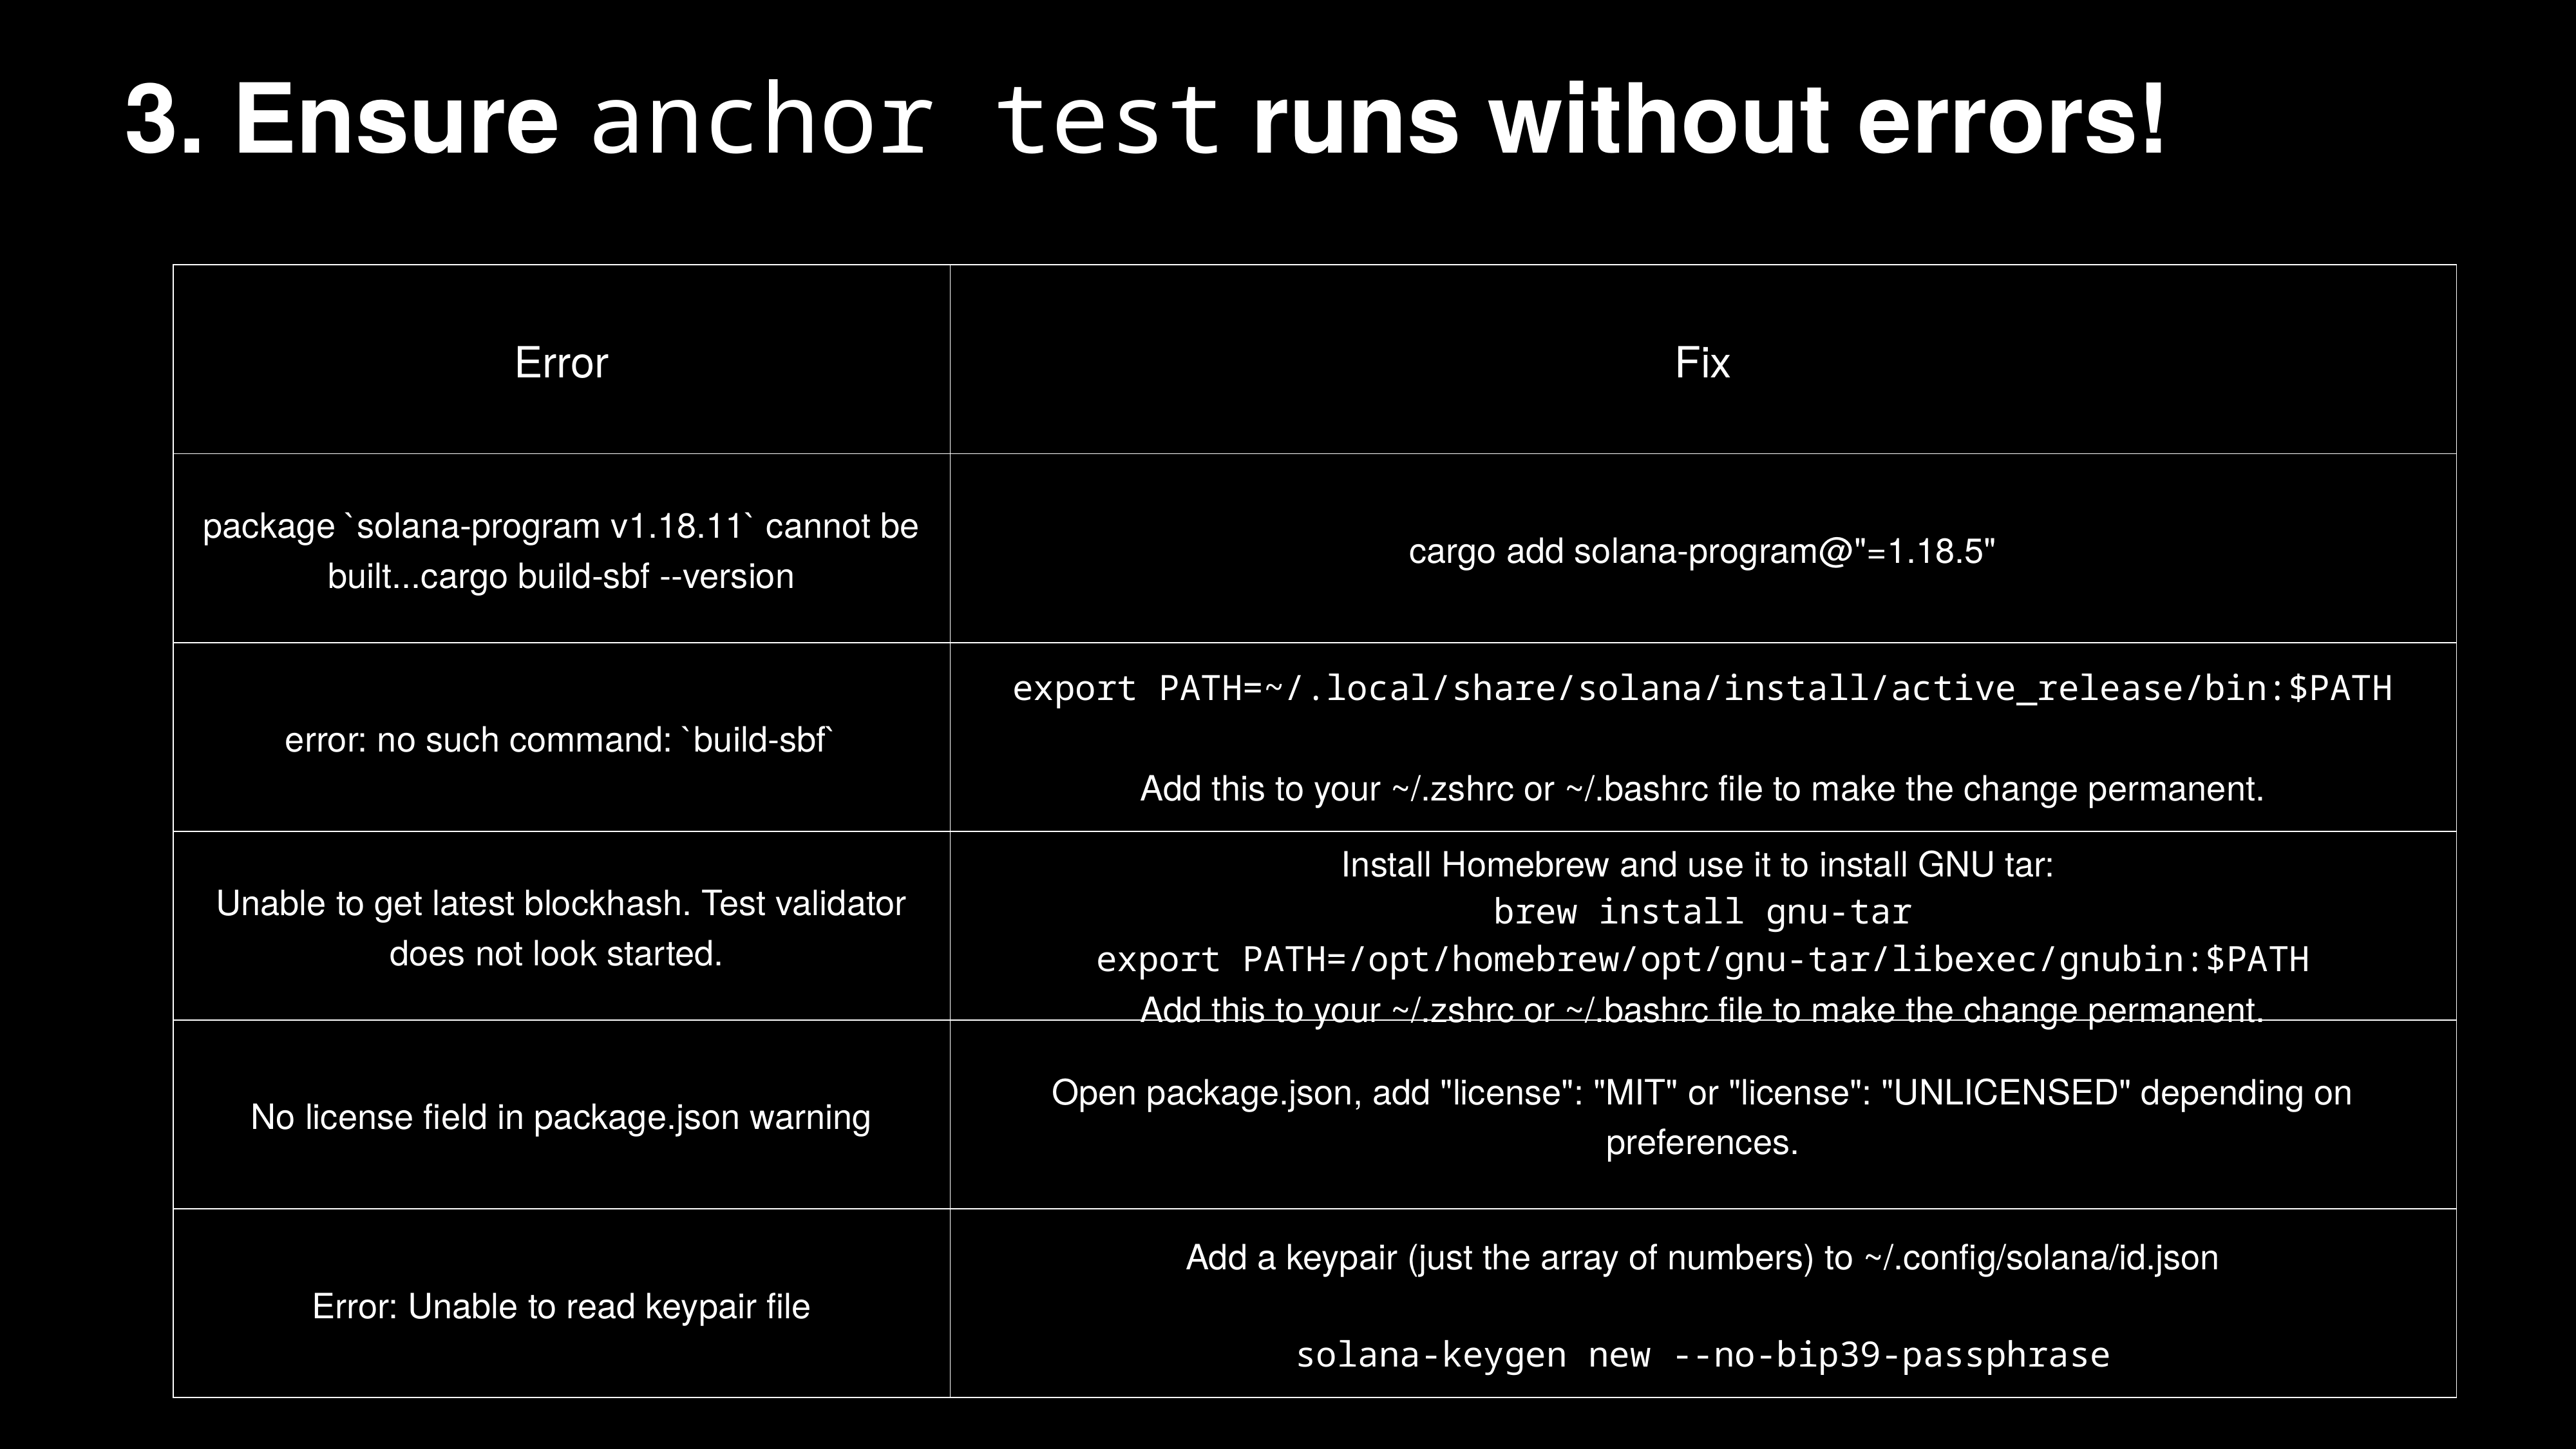

3. Ensure anchor test runs without errors!
| Error | Fix |
| --- | --- |
| package `solana-program v1.18.11` cannot be built...  cargo build-sbf --version | cargo add solana-program@"=1.18.5" |
| error: no such command: `build-sbf` | export PATH=~/.local/share/solana/install/active\_release/bin:$PATH Add this to your ~/.zshrc or ~/.bashrc file to make the change permanent. |
| Unable to get latest blockhash. Test validator does not look started. | Install Homebrew and use it to install GNU tar: brew install gnu-tar export PATH=/opt/homebrew/opt/gnu-tar/libexec/gnubin:$PATH Add this to your ~/.zshrc or ~/.bashrc file to make the change permanent. |
| No license field in package.json warning | Open package.json, add "license": "MIT" or  "license": "UNLICENSED" depending on preferences. |
| Error: Unable to read keypair file | Add a keypair (just the array of numbers) to ~/.config/solana/id.json solana-keygen new --no-bip39-passphrase |